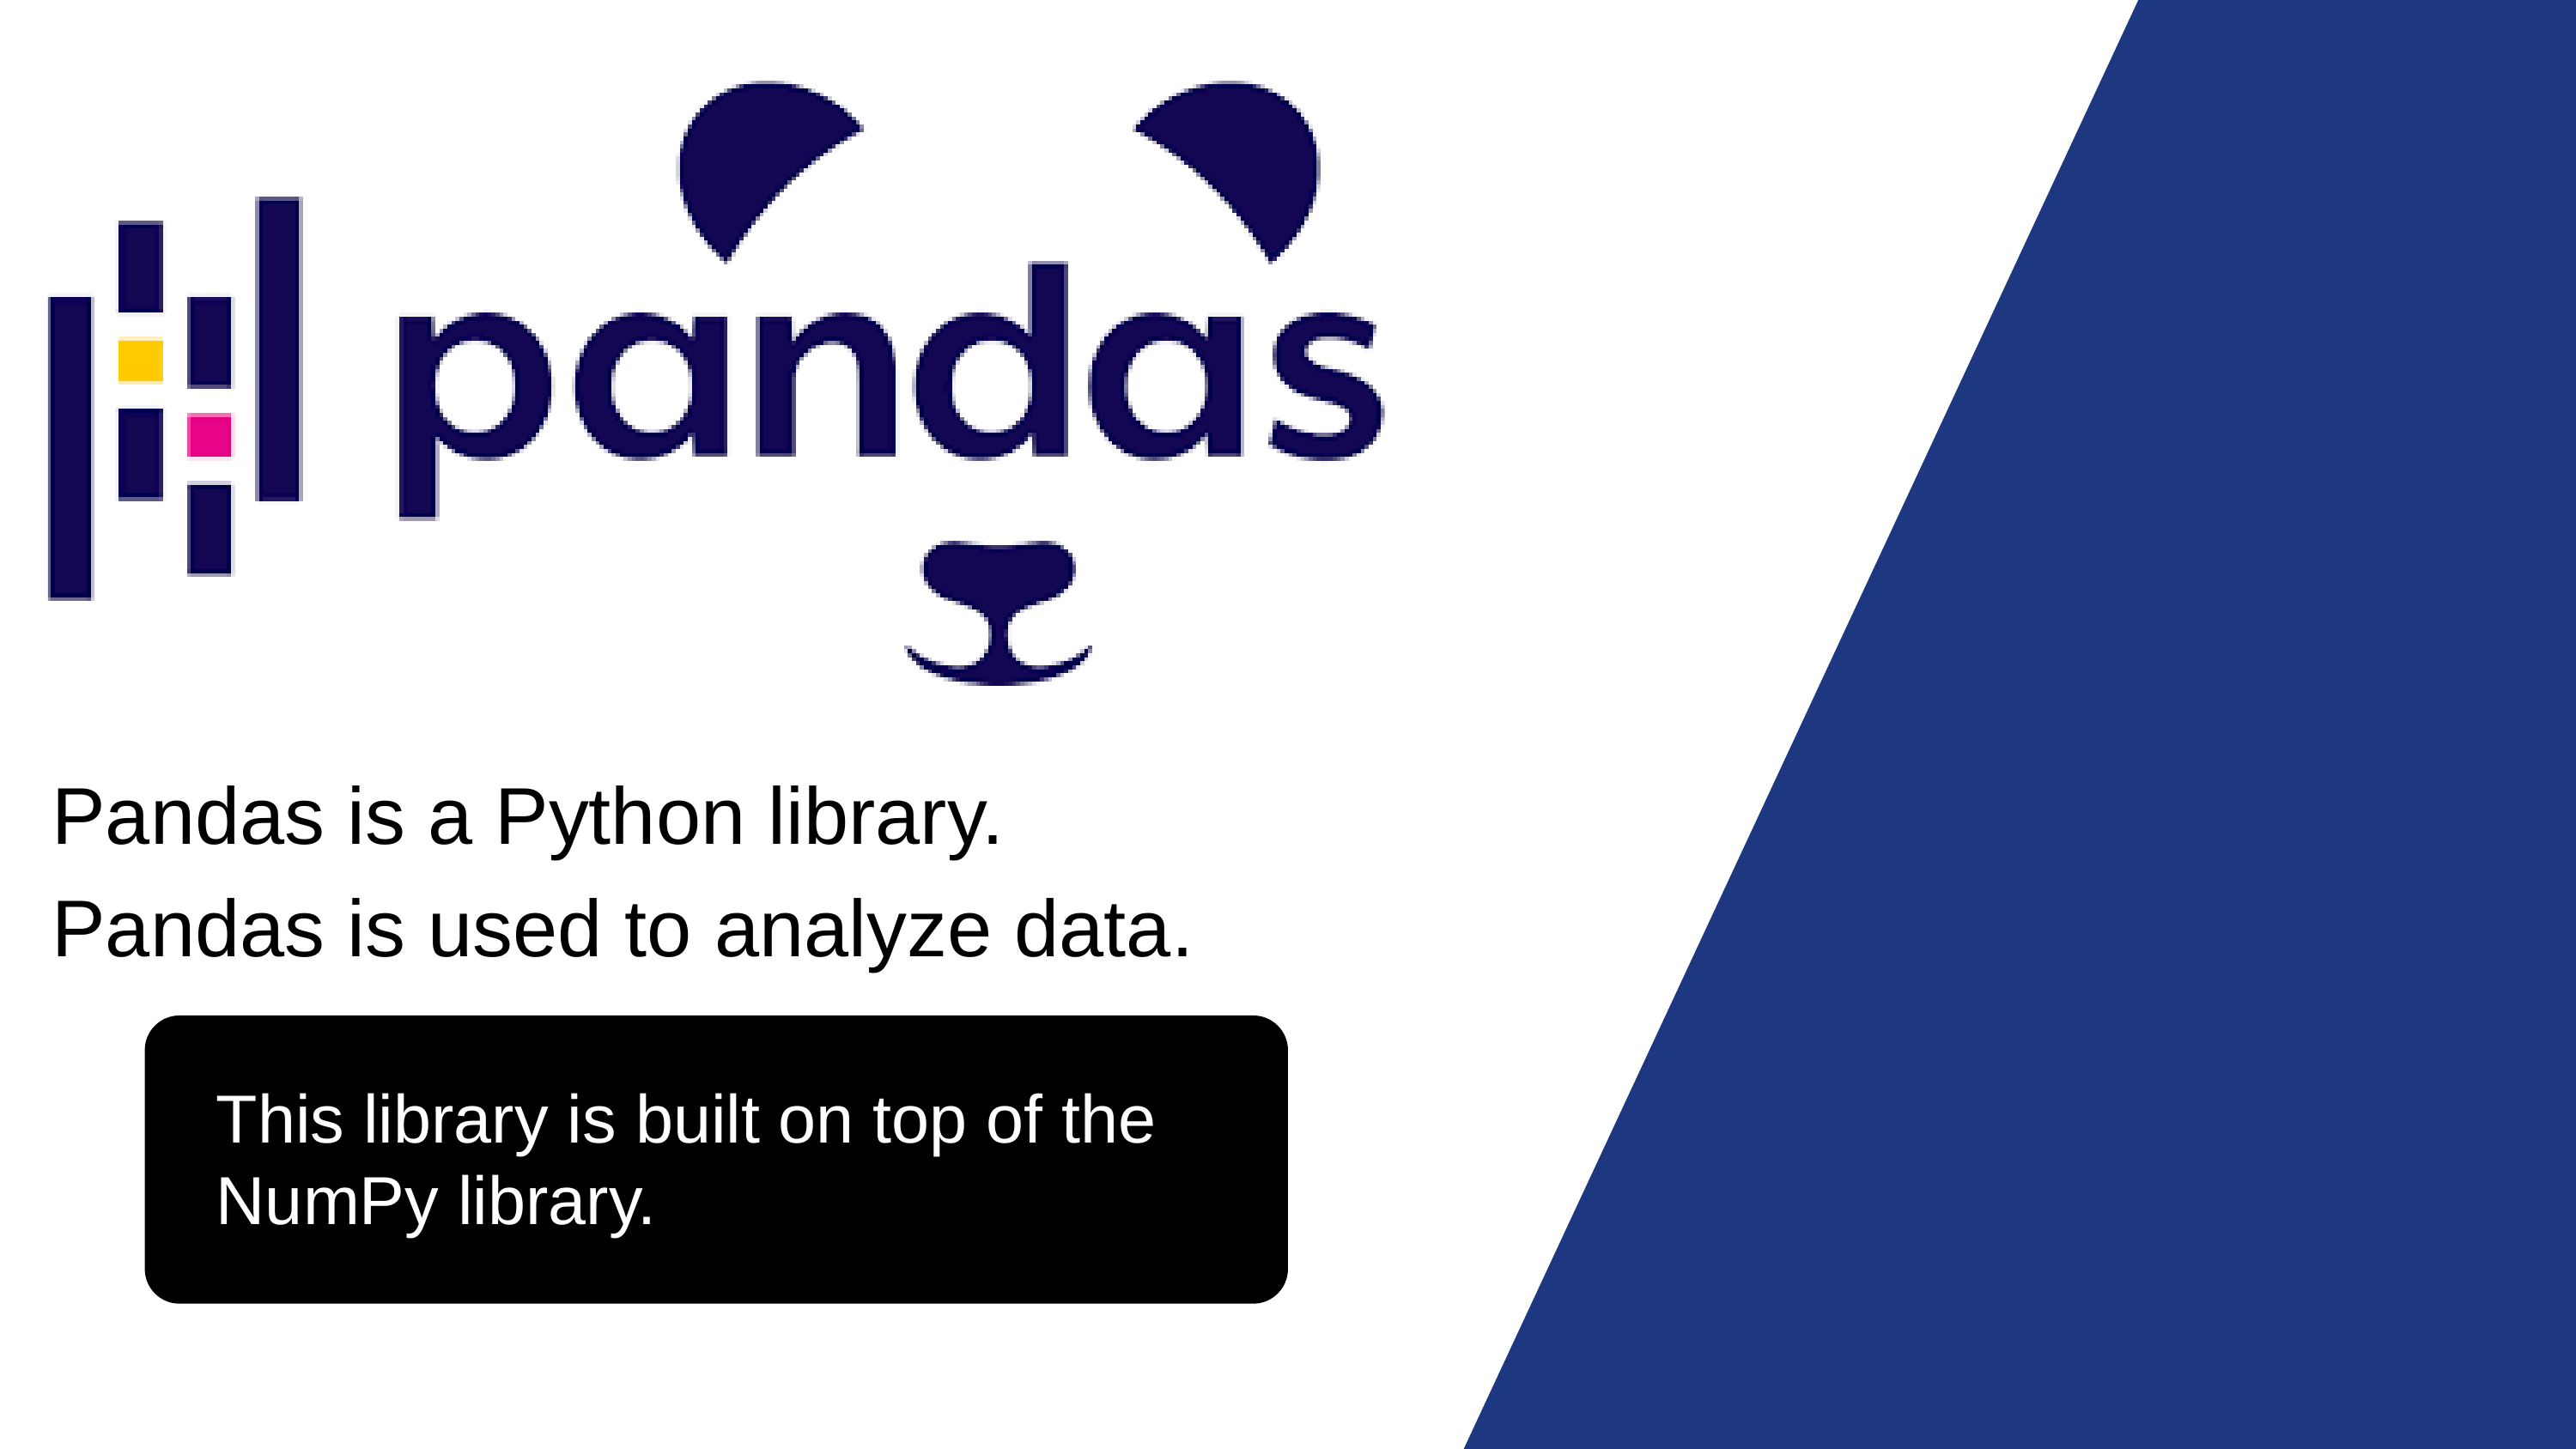

Pandas is a Python library.
Pandas is used to analyze data.

This library is built on top of the NumPy library.